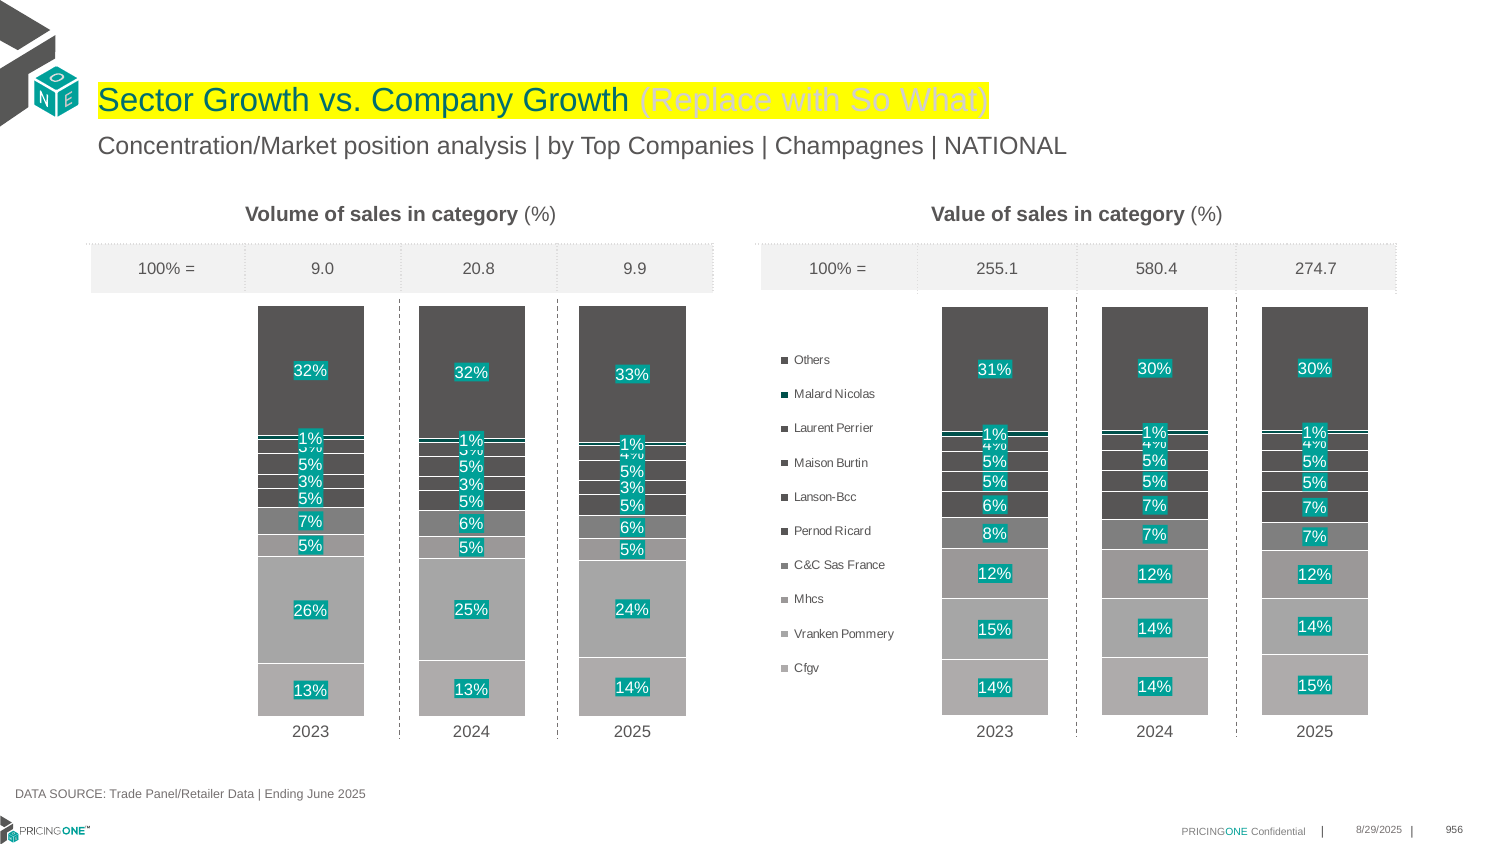

# Sector Growth vs. Company Growth (Replace with So What)
Concentration/Market position analysis | by Top Companies | Champagnes | NATIONAL
| Volume of sales in category (%) |  |  |  |
| --- | --- | --- | --- |
| 100% = | 9.0 | 20.8 | 9.9 |
| Value of sales in category (%) |  |  |  |
| --- | --- | --- | --- |
| 100% = | 255.1 | 580.4 | 274.7 |

### Chart

| Category | Cfgv | Vranken Pommery | Mhcs | C&C Sas France | Pernod Ricard | Lanson-Bcc | Maison Burtin | Laurent Perrier | Malard Nicolas | Others |
|---|---|---|---|---|---|---|---|---|---|---|
| 2023 | 0.12836971456092414 | 0.26151218066273546 | 0.053050781597879286 | 0.06532459983012691 | 0.04601648929830539 | 0.03424267571829423 | 0.05179888691919597 | 0.03249509632123294 | 0.009606314458397708 | 0.3175832606329079 |
| 2024 | 0.13489591649205943 | 0.24990981541483273 | 0.053518941844472666 | 0.06157912293781607 | 0.04860395417756377 | 0.033869198935542626 | 0.05037788930128662 | 0.034132096872015315 | 0.009218617257005748 | 0.3238944467674051 |
| 2025 | 0.14281767140912868 | 0.23720462656748553 | 0.05157791118309395 | 0.05630117866506322 | 0.051698230547662226 | 0.033721951747792835 | 0.048102792944819985 | 0.03665265264294466 | 0.007998055493594282 | 0.3339249287984146 |

### Chart

| Category | Cfgv | Vranken Pommery | Mhcs | C&C Sas France | Pernod Ricard | Lanson-Bcc | Maison Burtin | Laurent Perrier | Malard Nicolas | Others |
|---|---|---|---|---|---|---|---|---|---|---|
| 2023 | 0.13632345751062822 | 0.14945291227340693 | 0.12242243492907373 | 0.07526107813669519 | 0.06339997406313563 | 0.05021995868171664 | 0.04788369670127731 | 0.03739796767009249 | 0.010355037338285836 | 0.307283482695688 |
| 2024 | 0.14294849873347112 | 0.1425619522445885 | 0.12115451517098269 | 0.07310848697117468 | 0.06858474057748373 | 0.049758774095135454 | 0.04951662366131015 | 0.038784069159259686 | 0.010473962063244576 | 0.3031083773233494 |
| 2025 | 0.15039899181511648 | 0.1364555950494082 | 0.11558094905321406 | 0.06903820405603298 | 0.0746821395805683 | 0.049573670011537244 | 0.05074053731480997 | 0.04170055495960362 | 0.009173724316540297 | 0.30265563384316885 |
DATA SOURCE: Trade Panel/Retailer Data | Ending June 2025

8/29/2025
956